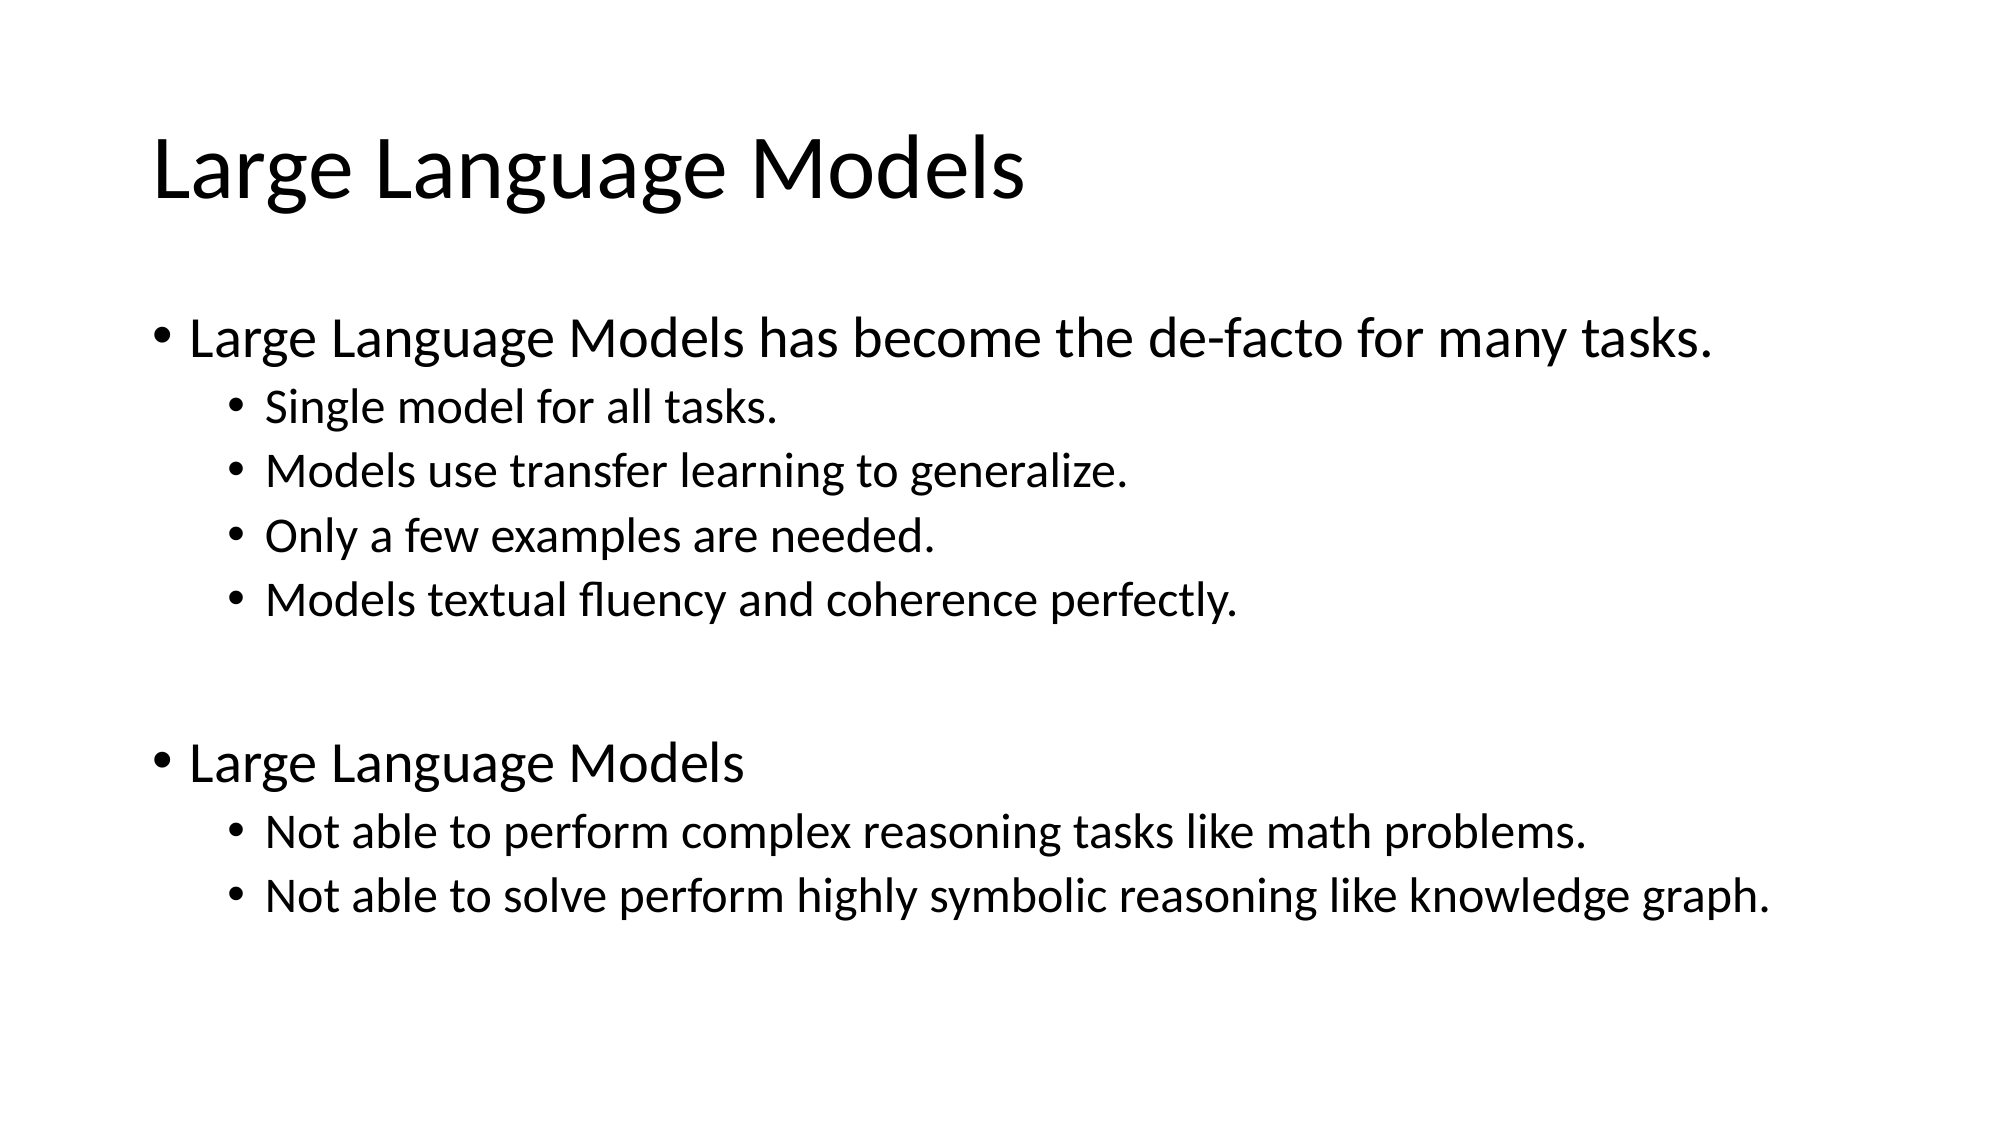

# Large Language Models
Large Language Models has become the de-facto for many tasks.
Single model for all tasks.
Models use transfer learning to generalize.
Only a few examples are needed.
Models textual fluency and coherence perfectly.

Large Language Models
Not able to perform complex reasoning tasks like math problems.
Not able to solve perform highly symbolic reasoning like knowledge graph.